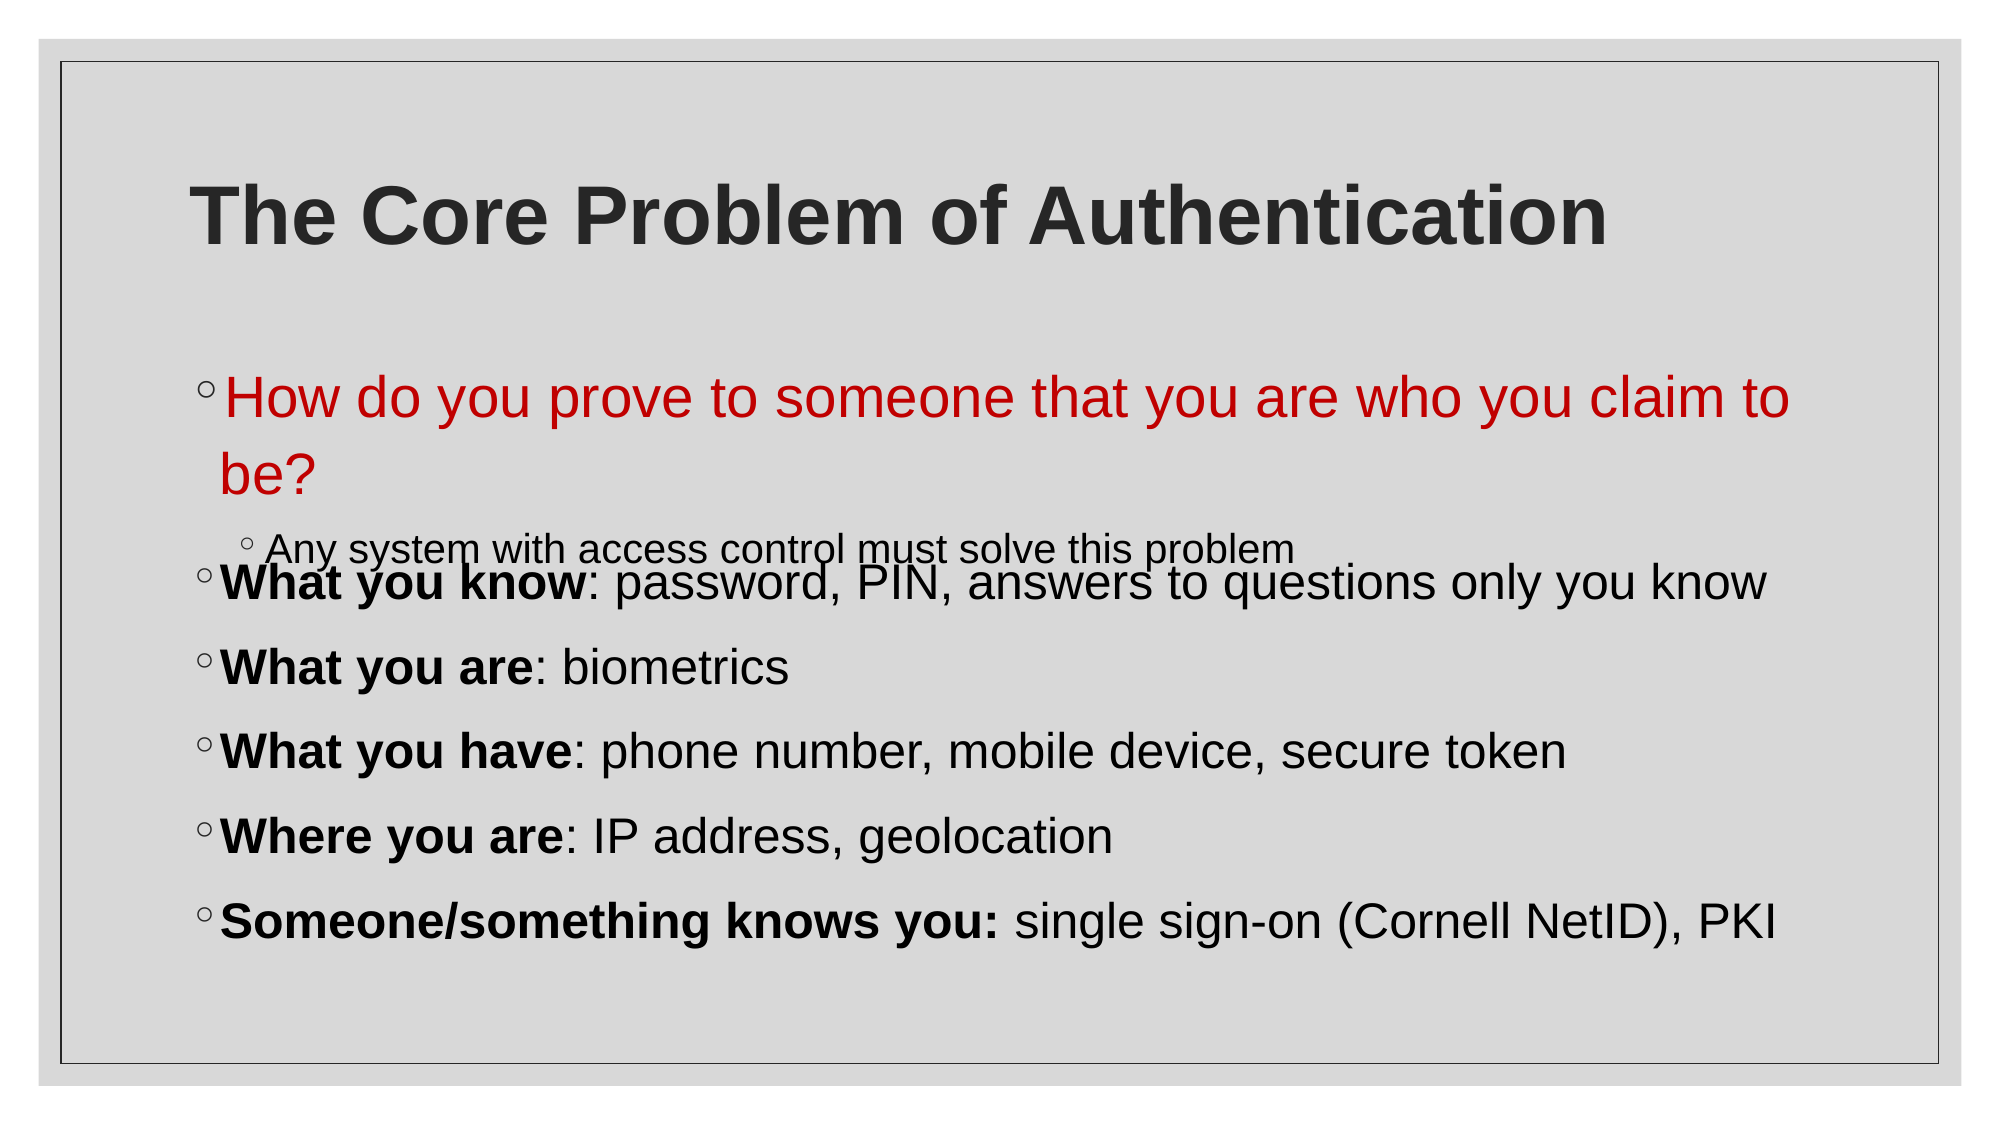

# The Core Problem of Authentication
How do you prove to someone that you are who you claim to be?
Any system with access control must solve this problem
What you know: password, PIN, answers to questions only you know
What you are: biometrics
What you have: phone number, mobile device, secure token
Where you are: IP address, geolocation
Someone/something knows you: single sign-on (Cornell NetID), PKI